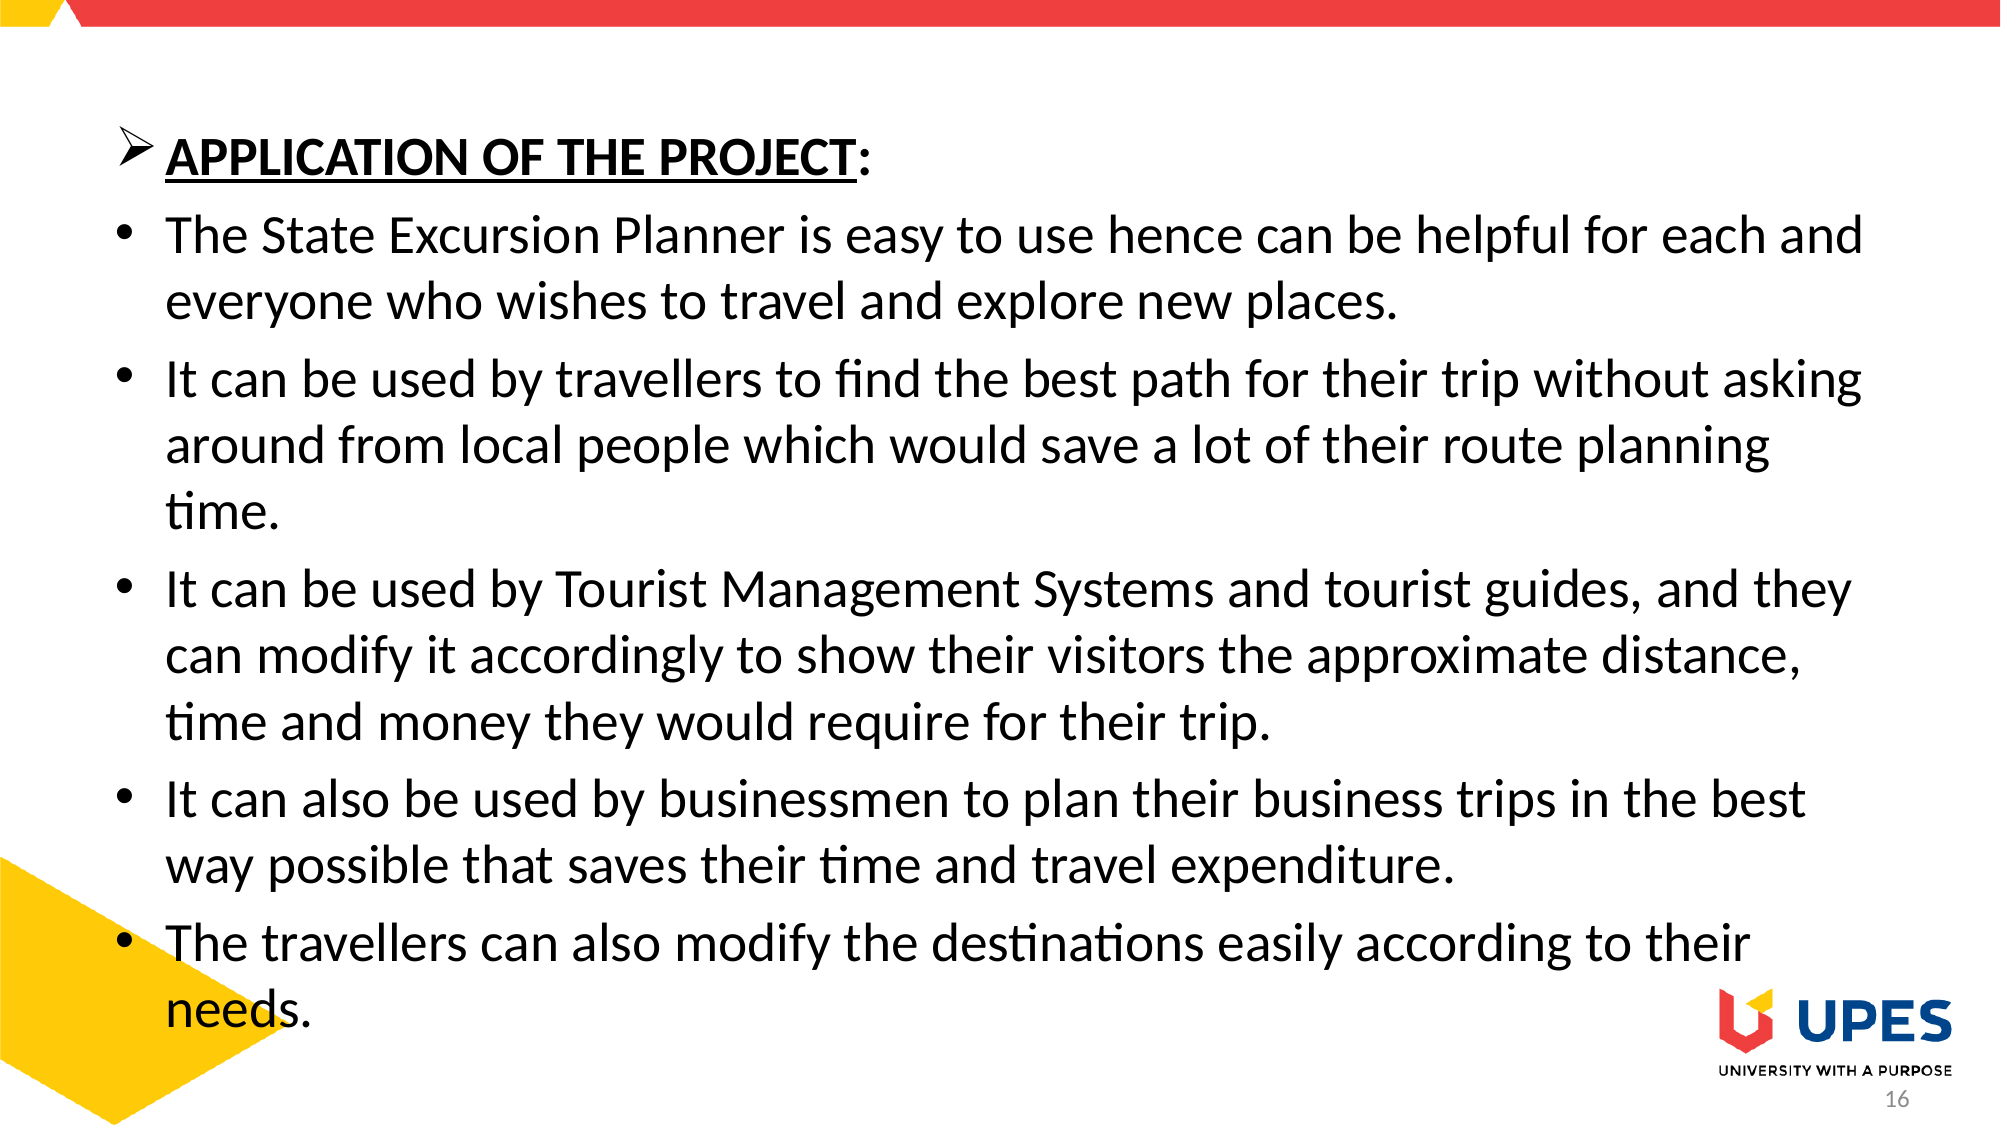

APPLICATION OF THE PROJECT:
The State Excursion Planner is easy to use hence can be helpful for each and everyone who wishes to travel and explore new places.
It can be used by travellers to find the best path for their trip without asking around from local people which would save a lot of their route planning time.
It can be used by Tourist Management Systems and tourist guides, and they can modify it accordingly to show their visitors the approximate distance, time and money they would require for their trip.
It can also be used by businessmen to plan their business trips in the best way possible that saves their time and travel expenditure.
The travellers can also modify the destinations easily according to their needs.